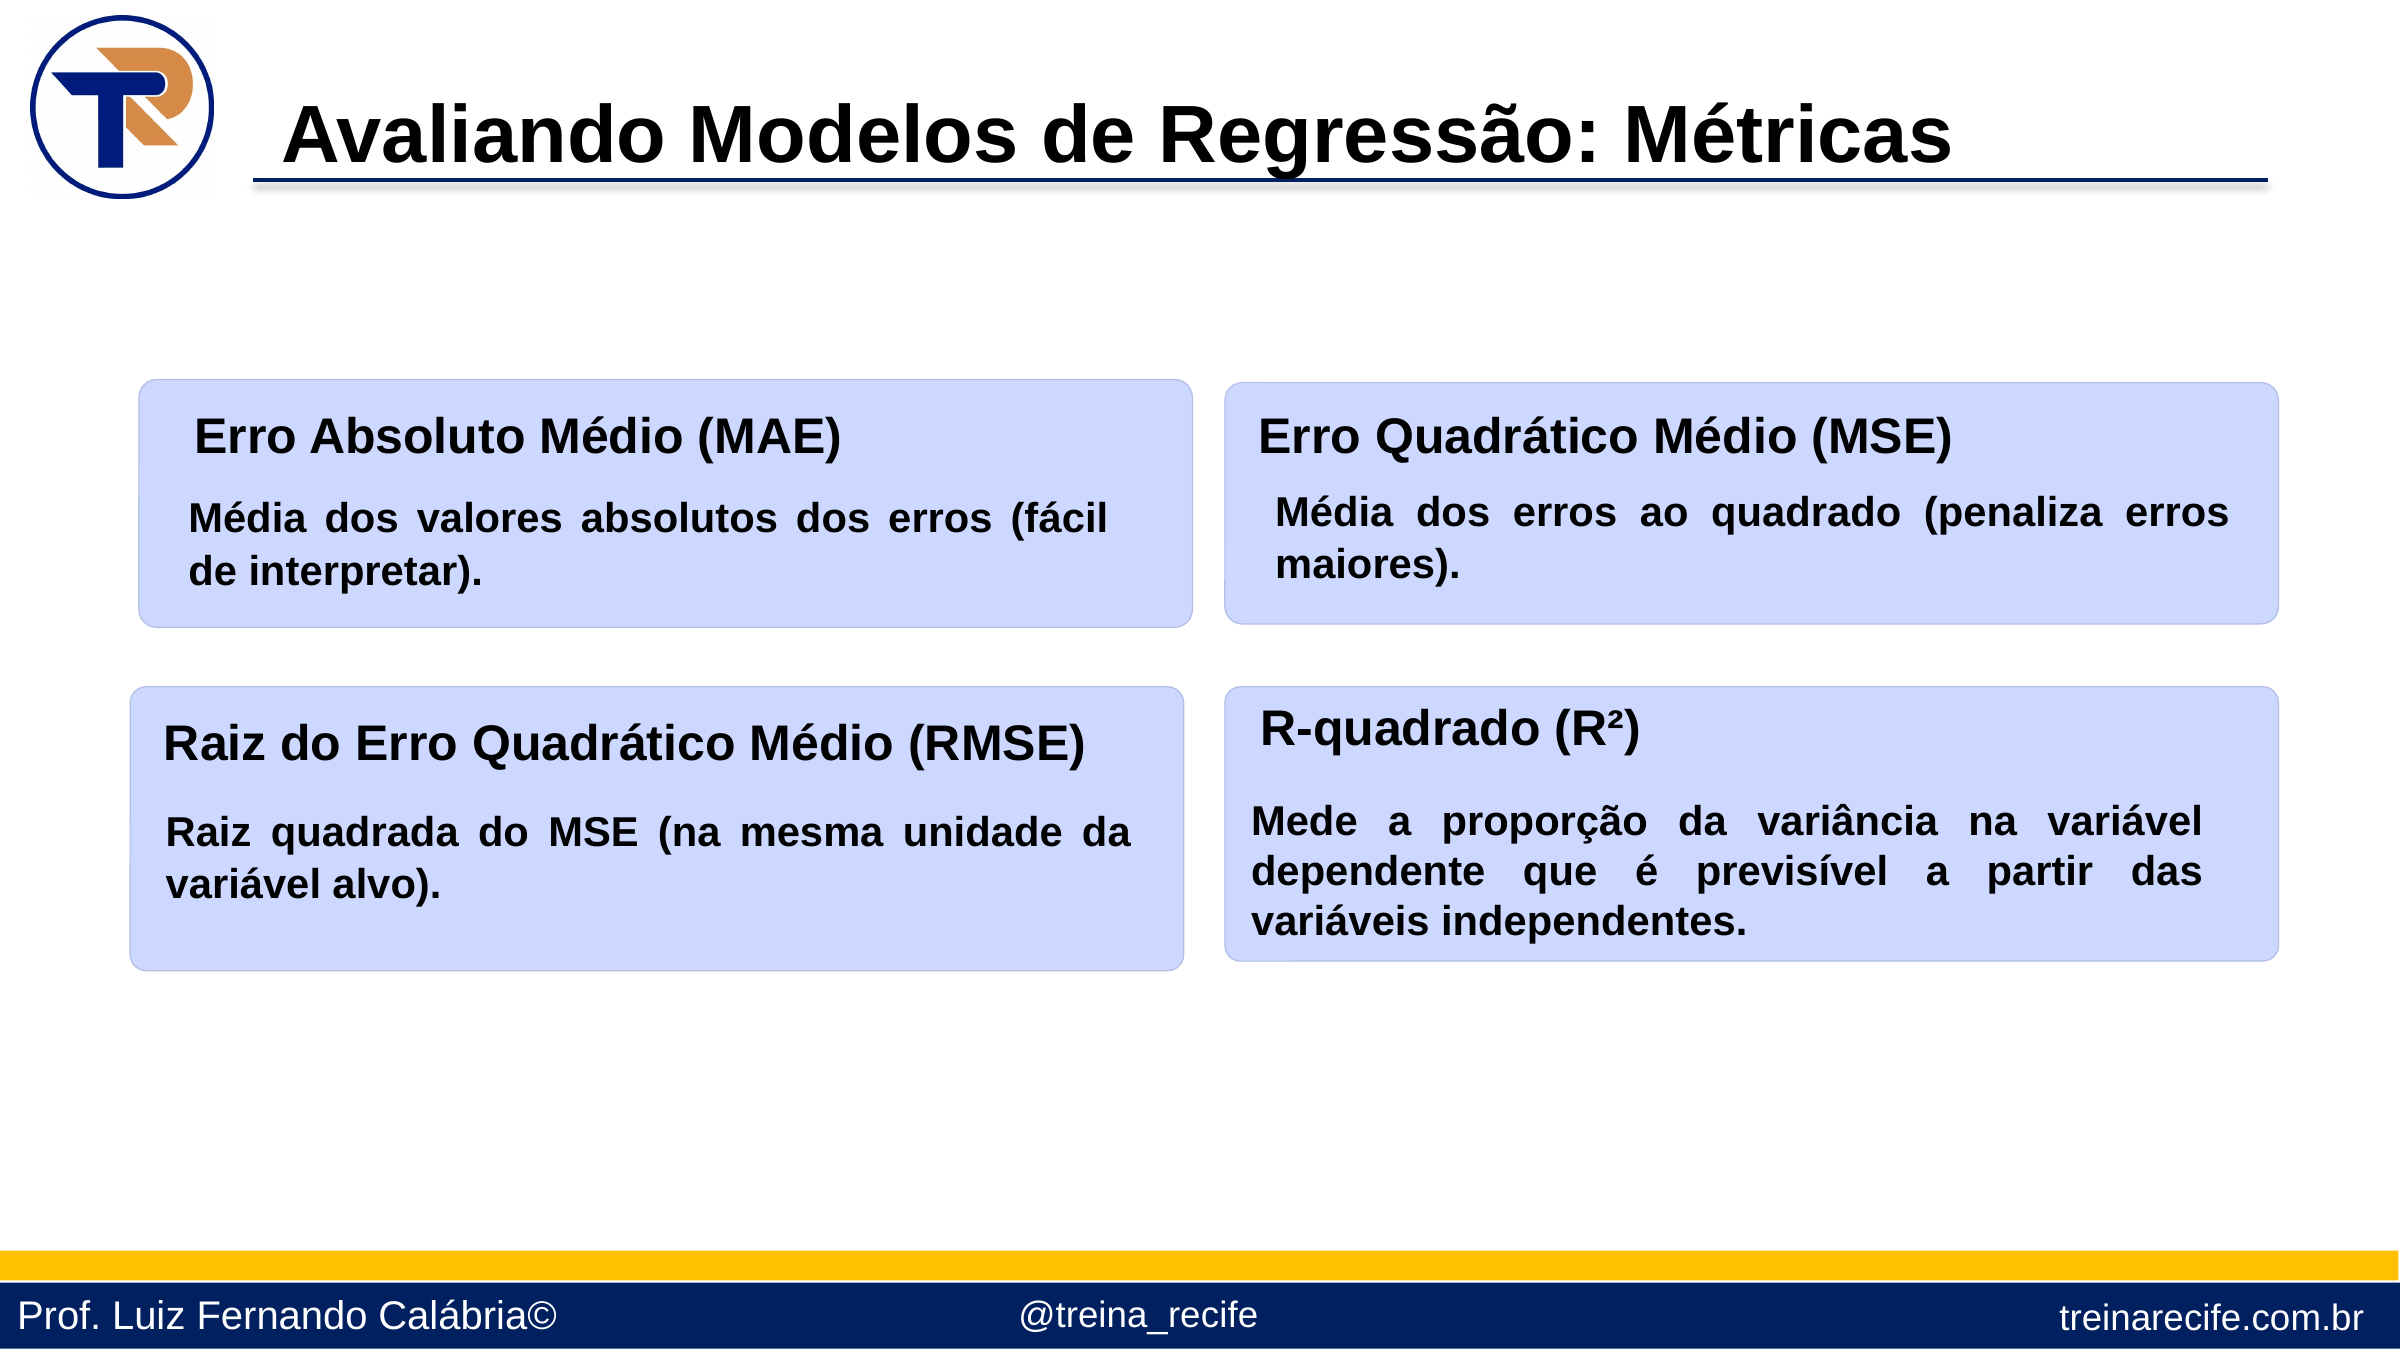

Avaliando Modelos de Regressão: Métricas

Erro Absoluto Médio (MAE)
Erro Quadrático Médio (MSE)
Média dos erros ao quadrado (penaliza erros maiores).
Média dos valores absolutos dos erros (fácil de interpretar).

R-quadrado (R²)
Raiz do Erro Quadrático Médio (RMSE)
Mede a proporção da variância na variável dependente que é previsível a partir das variáveis independentes.
Raiz quadrada do MSE (na mesma unidade da variável alvo).